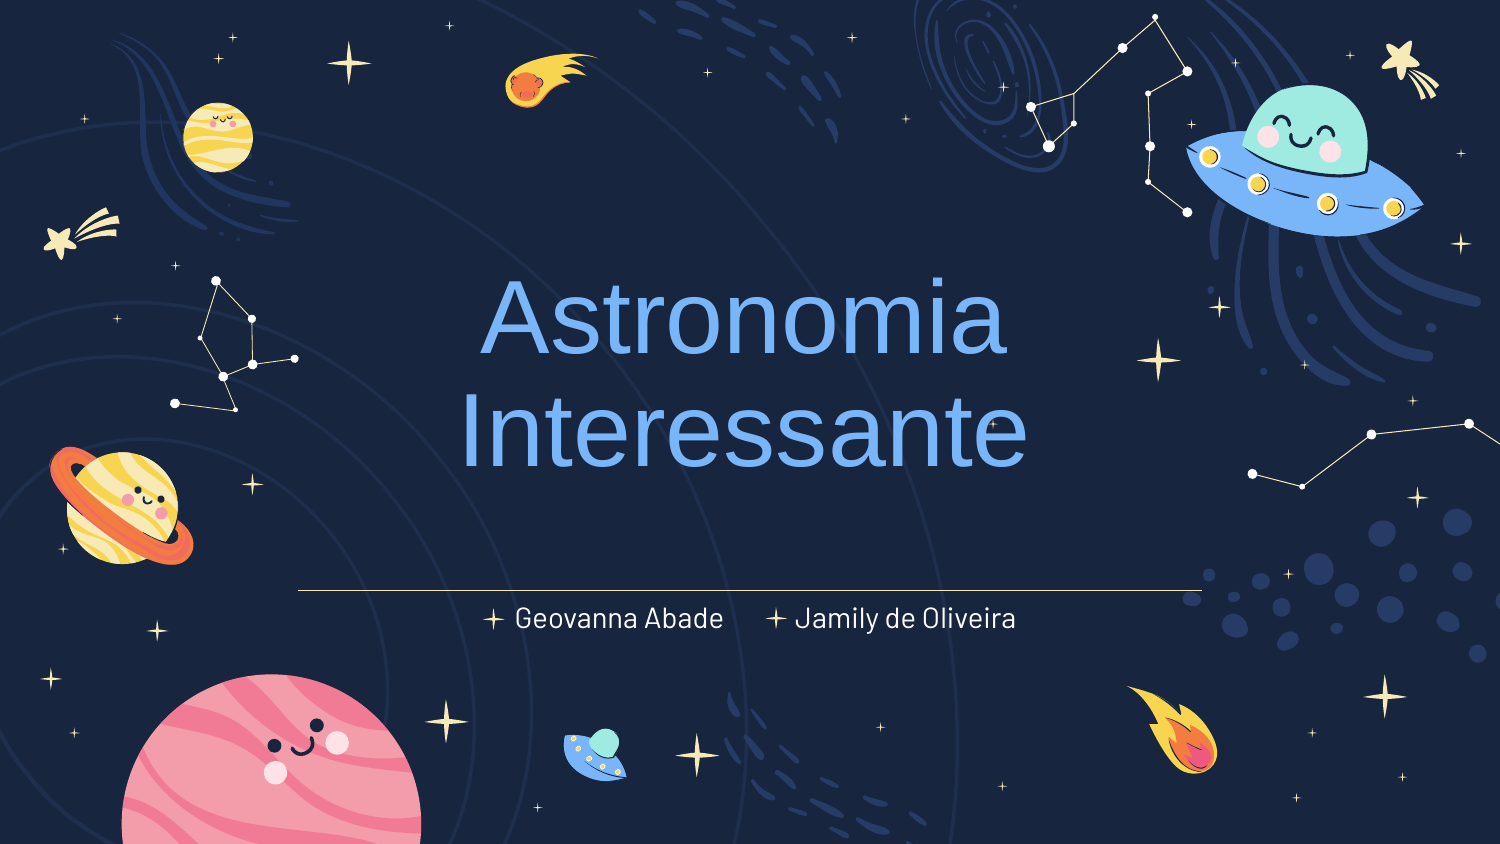

# Astronomia Interessante

Jamily de Oliveira
 Geovanna Abade